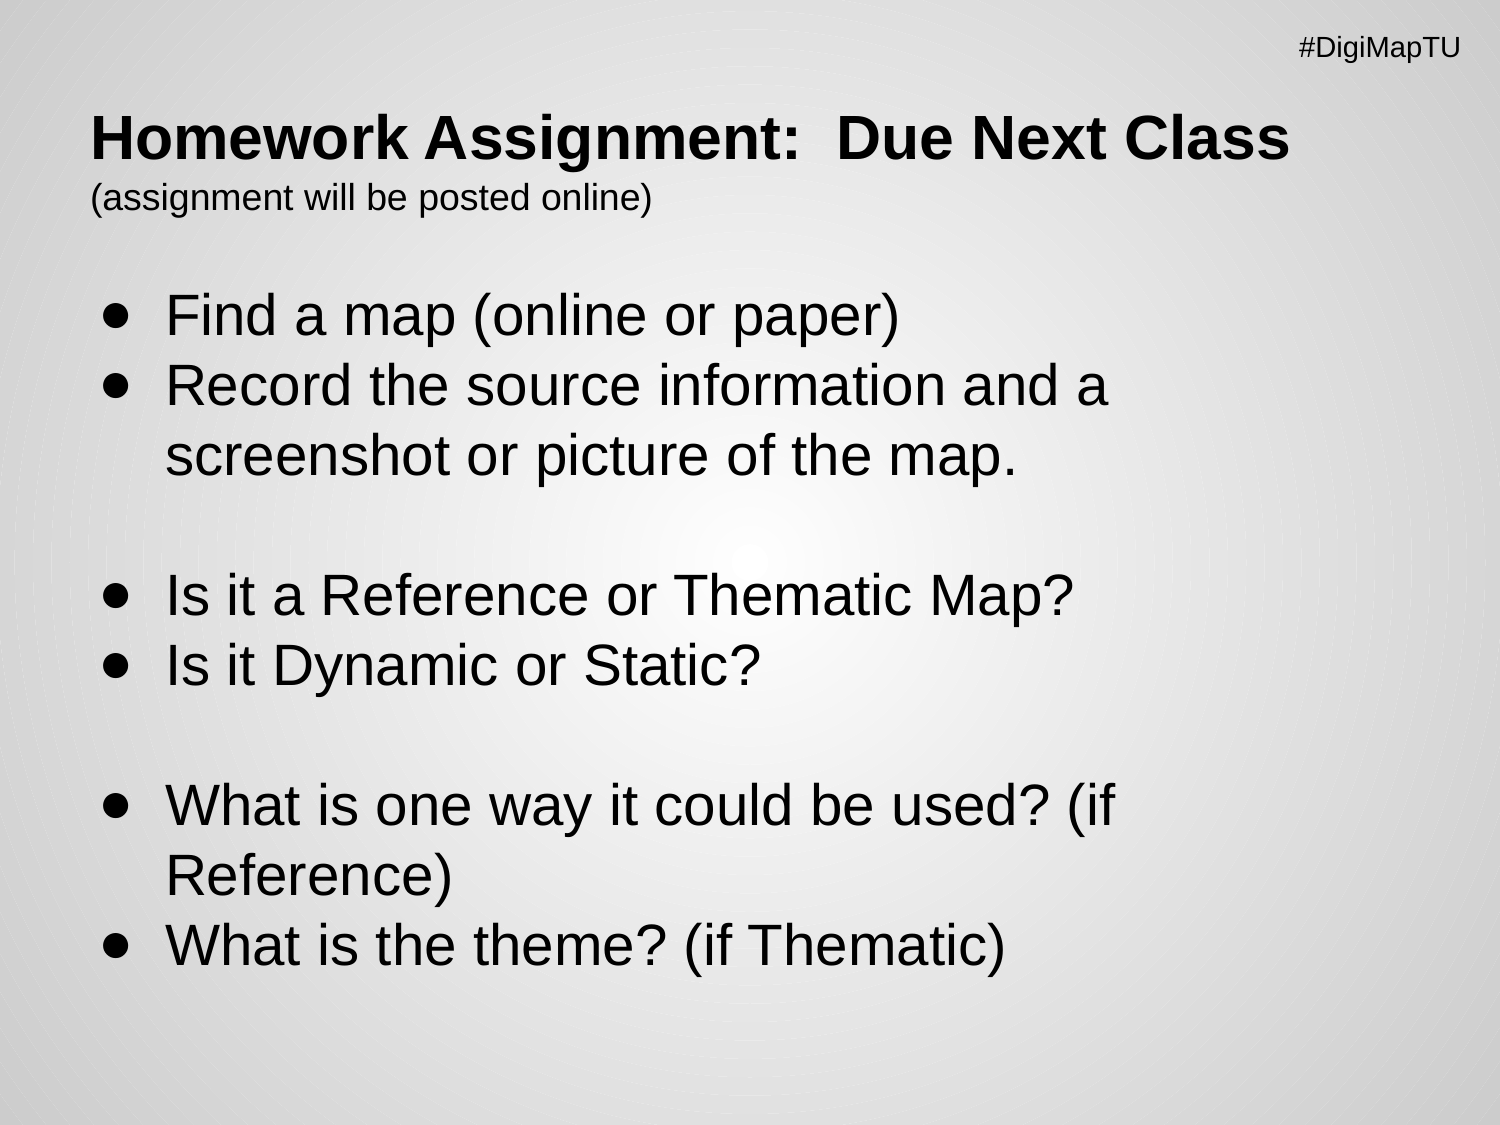

#DigiMapTU
# Homework Assignment:  Due Next Class
(assignment will be posted online)
Find a map (online or paper)
Record the source information and a screenshot or picture of the map.

Is it a Reference or Thematic Map?
Is it Dynamic or Static?

What is one way it could be used? (if Reference)
What is the theme? (if Thematic)